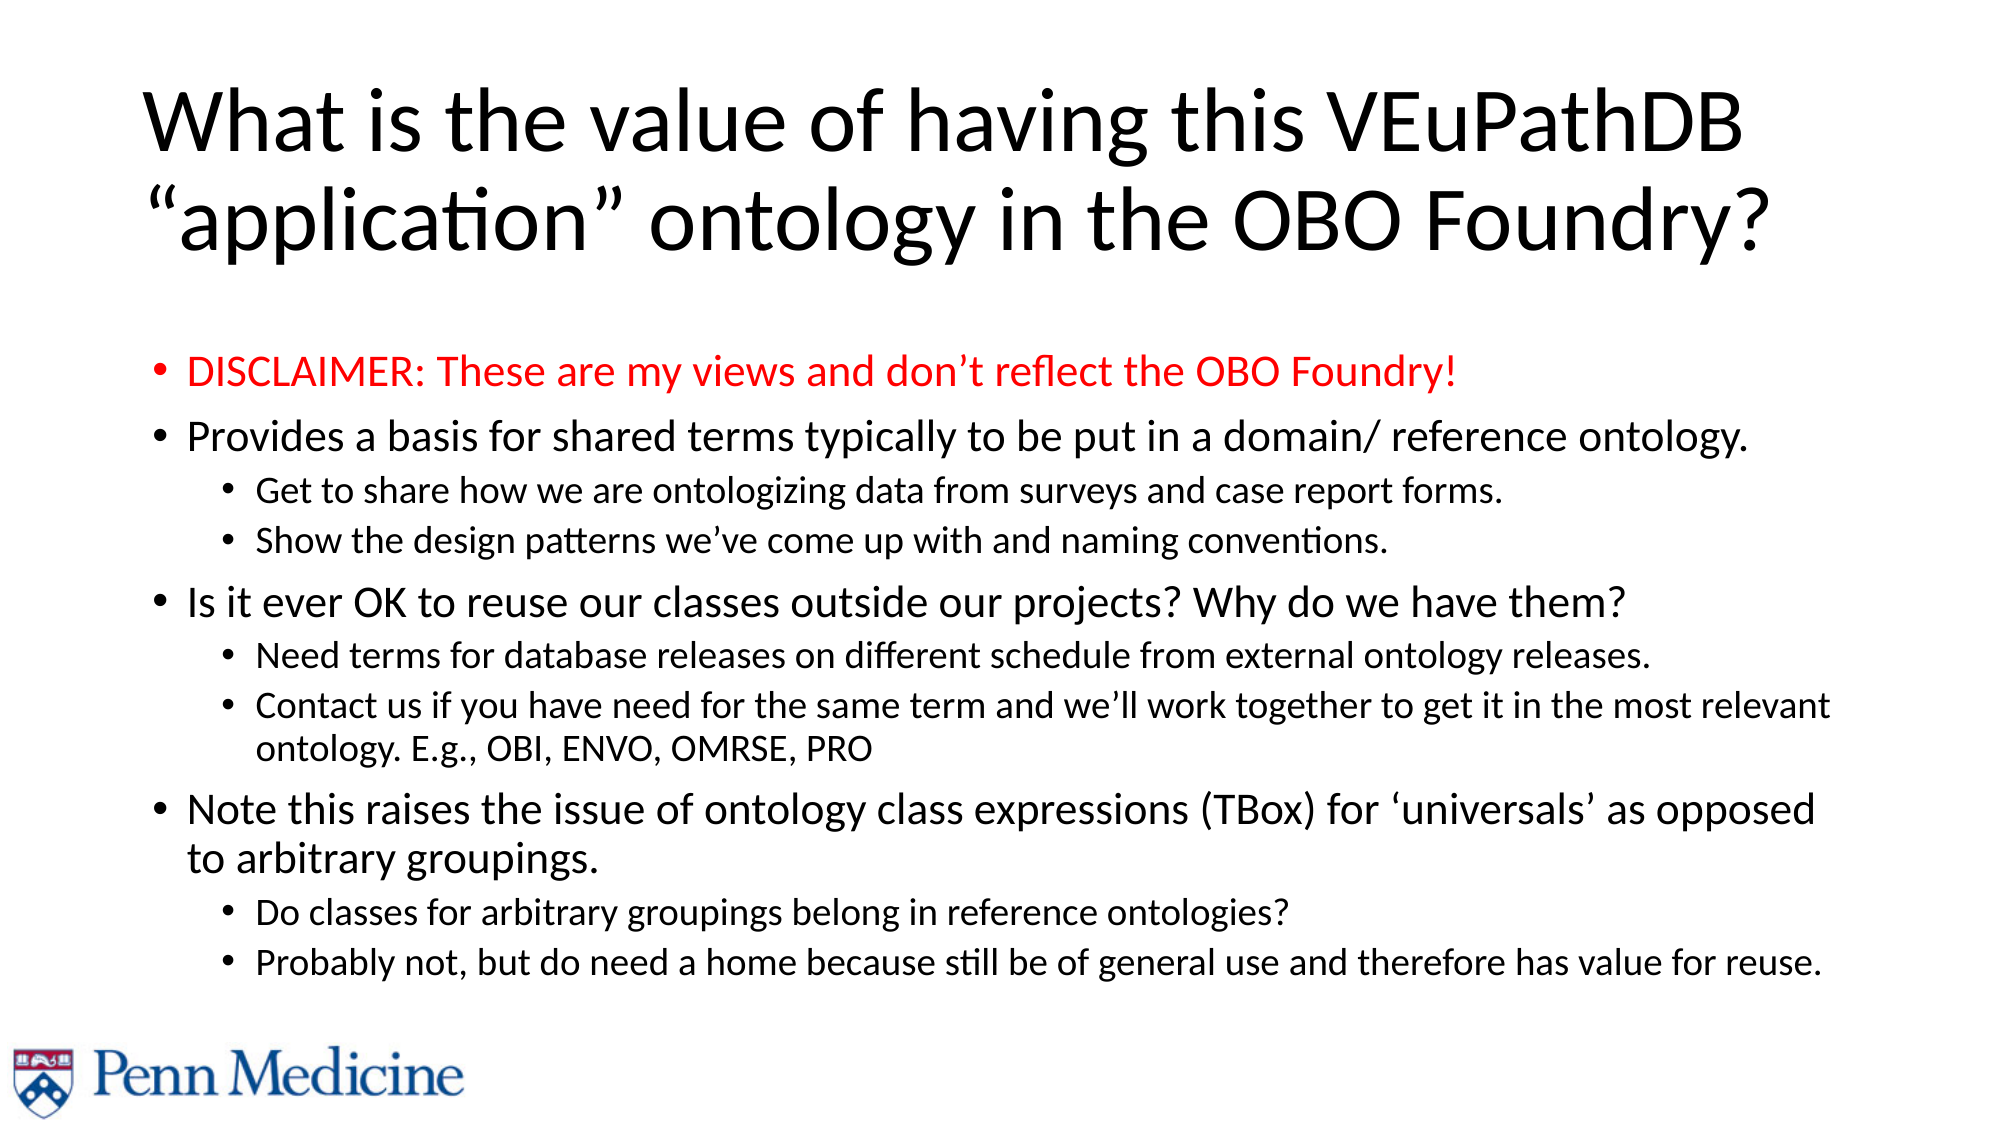

# What is the value of having this VEuPathDB “application” ontology in the OBO Foundry?
DISCLAIMER: These are my views and don’t reflect the OBO Foundry!
Provides a basis for shared terms typically to be put in a domain/ reference ontology.
Get to share how we are ontologizing data from surveys and case report forms.
Show the design patterns we’ve come up with and naming conventions.
Is it ever OK to reuse our classes outside our projects? Why do we have them?
Need terms for database releases on different schedule from external ontology releases.
Contact us if you have need for the same term and we’ll work together to get it in the most relevant ontology. E.g., OBI, ENVO, OMRSE, PRO
Note this raises the issue of ontology class expressions (TBox) for ‘universals’ as opposed to arbitrary groupings.
Do classes for arbitrary groupings belong in reference ontologies?
Probably not, but do need a home because still be of general use and therefore has value for reuse.